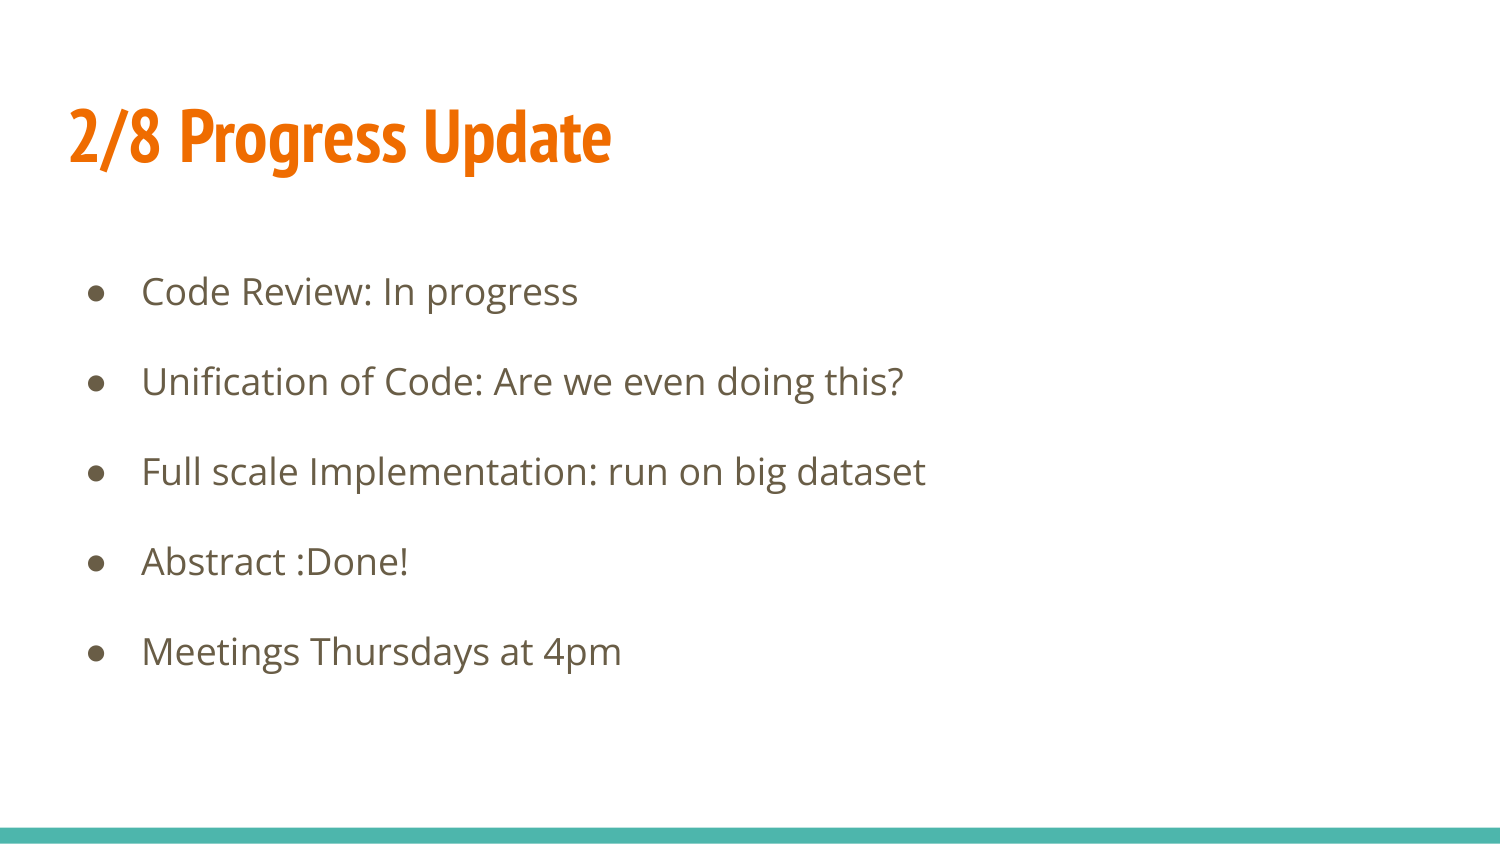

# 2/8 Progress Update
Code Review: In progress
Unification of Code: Are we even doing this?
Full scale Implementation: run on big dataset
Abstract :Done!
Meetings Thursdays at 4pm